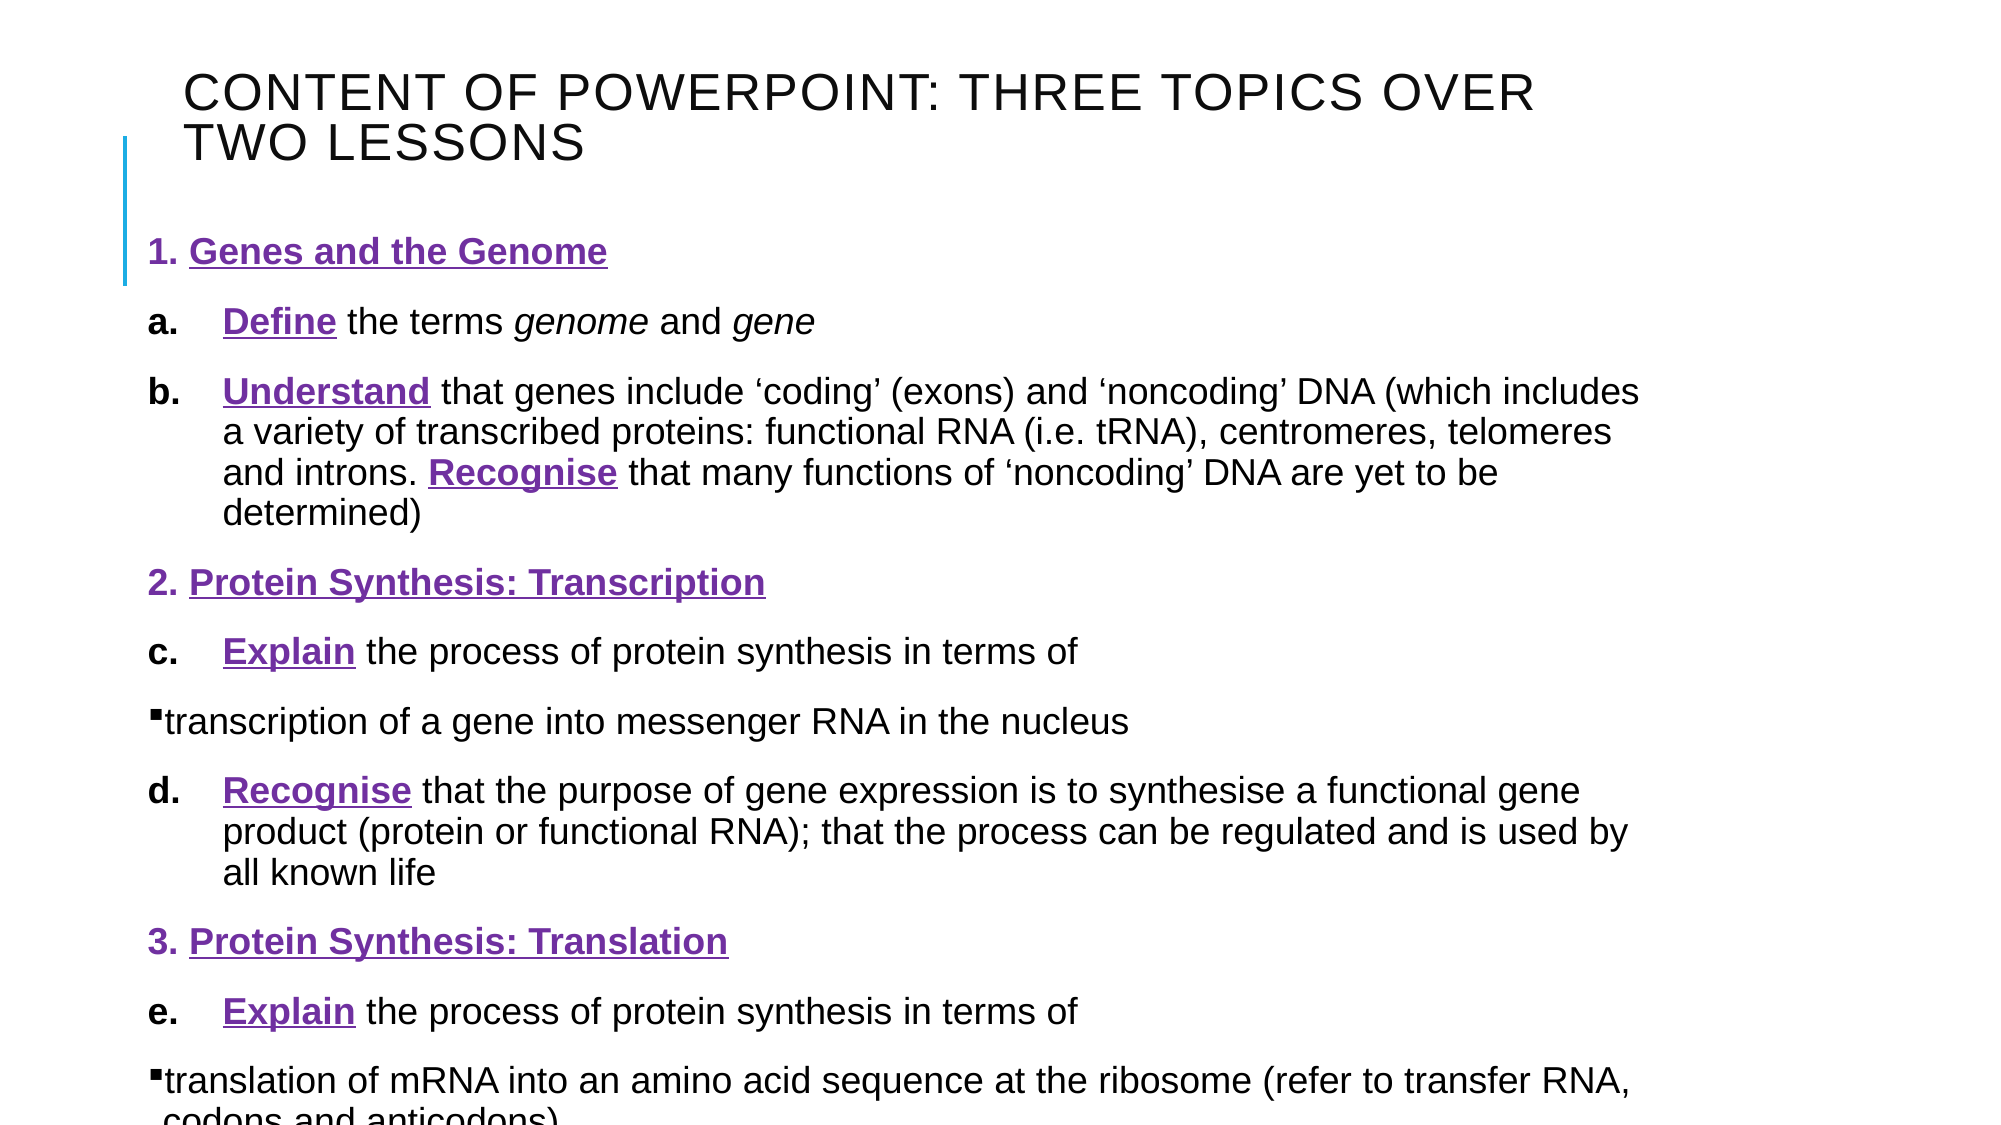

# Content of powerpoint: Three topics over two lessons
1. Genes and the Genome
Define the terms genome and gene
Understand that genes include ‘coding’ (exons) and ‘noncoding’ DNA (which includes a variety of transcribed proteins: functional RNA (i.e. tRNA), centromeres, telomeres and introns. Recognise that many functions of ‘noncoding’ DNA are yet to be determined)
2. Protein Synthesis: Transcription
Explain the process of protein synthesis in terms of
transcription of a gene into messenger RNA in the nucleus
Recognise that the purpose of gene expression is to synthesise a functional gene product (protein or functional RNA); that the process can be regulated and is used by all known life
3. Protein Synthesis: Translation
Explain the process of protein synthesis in terms of
translation of mRNA into an amino acid sequence at the ribosome (refer to transfer RNA, codons and anticodons)